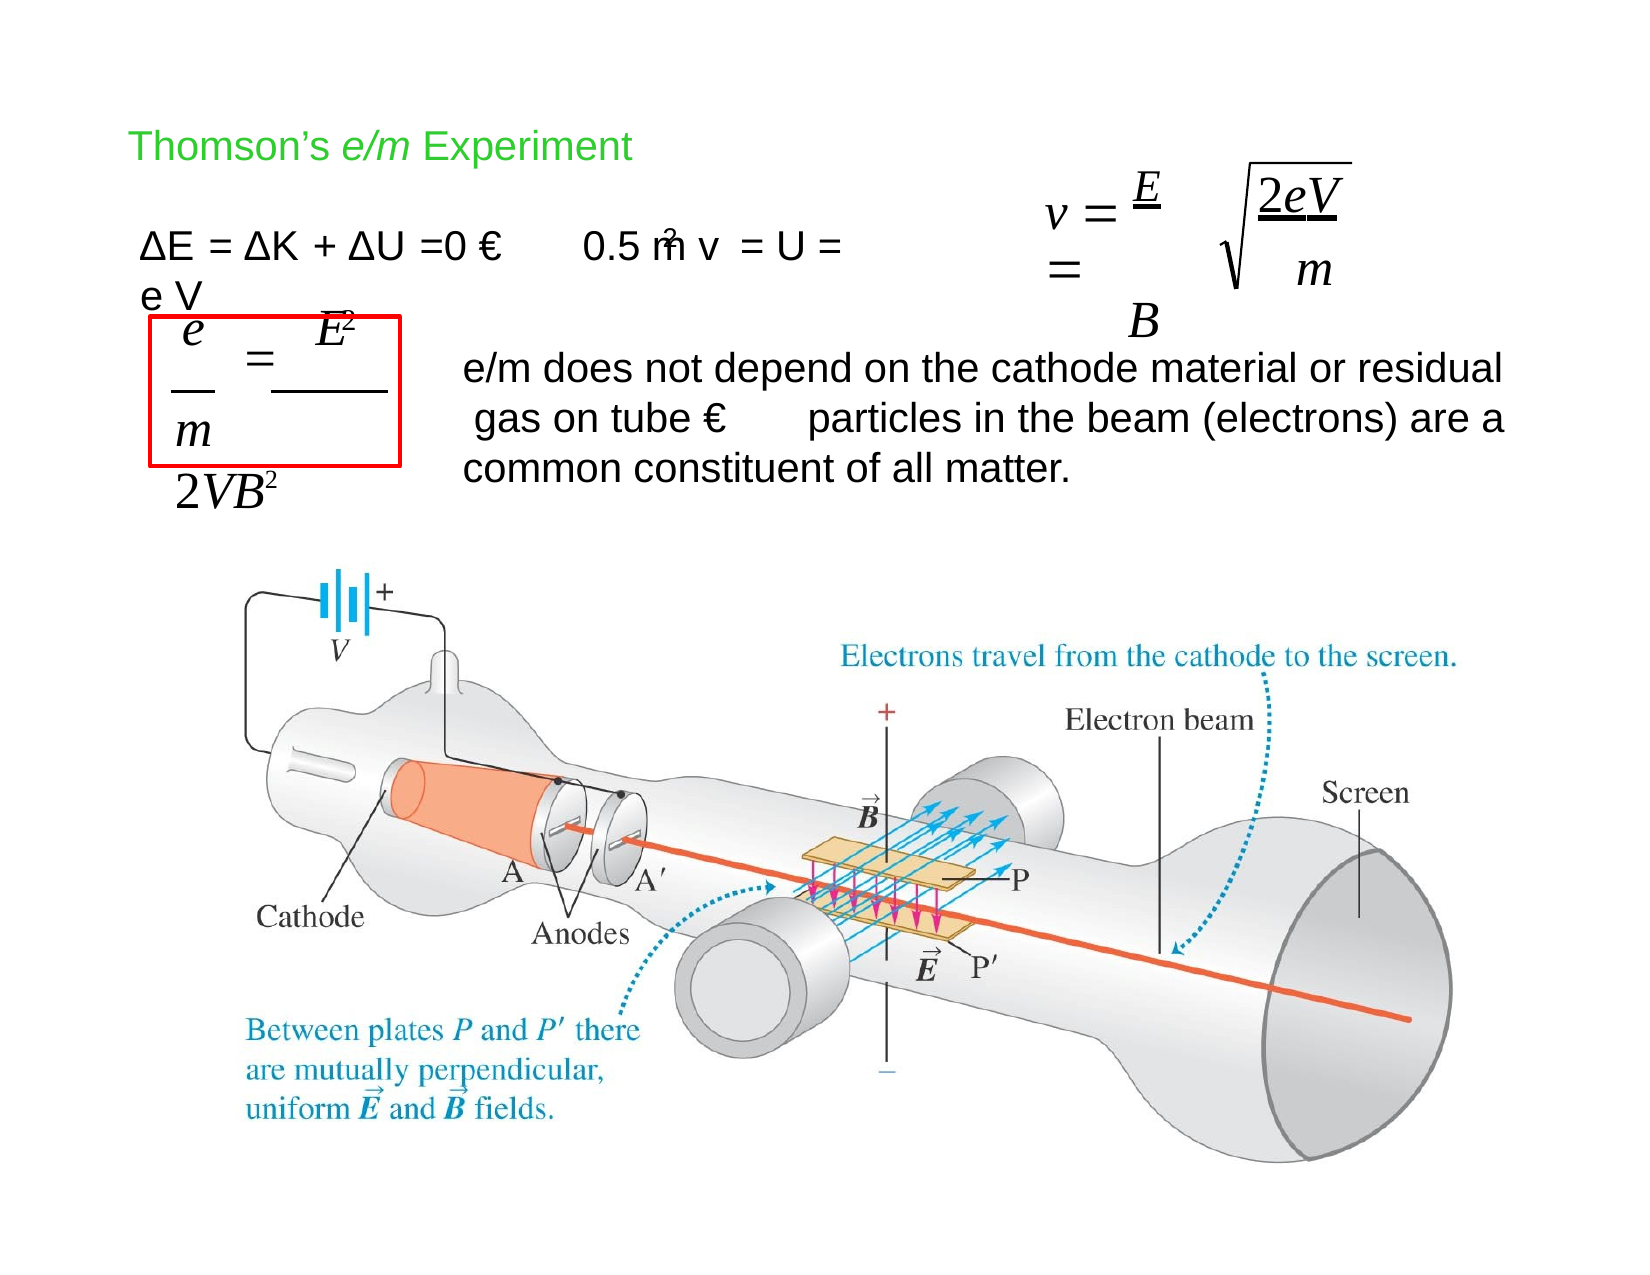

Thomson’s e/m Experiment
# 2eV  m

v = E =
B
∆E = ∆K + ∆U =0 € 0.5 m v	= U = e V
2
2
e	=	E
m	2VB2

e/m does not depend on the cathode material or residual  gas on tube € particles in the beam (electrons) are a  common constituent of all matter.